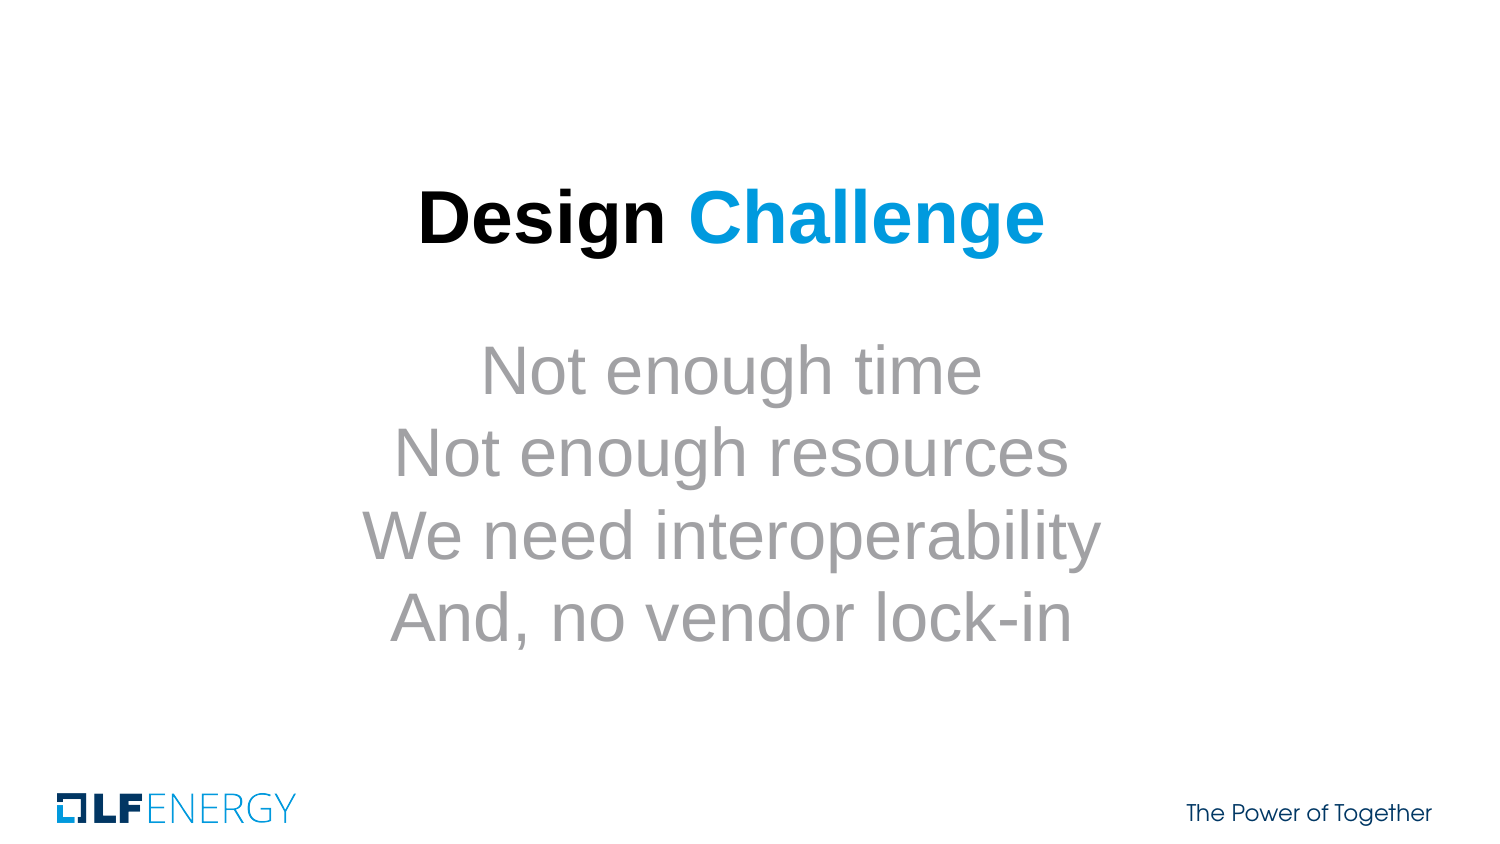

Design Challenge
Not enough time
Not enough resources
We need interoperability
And, no vendor lock-in